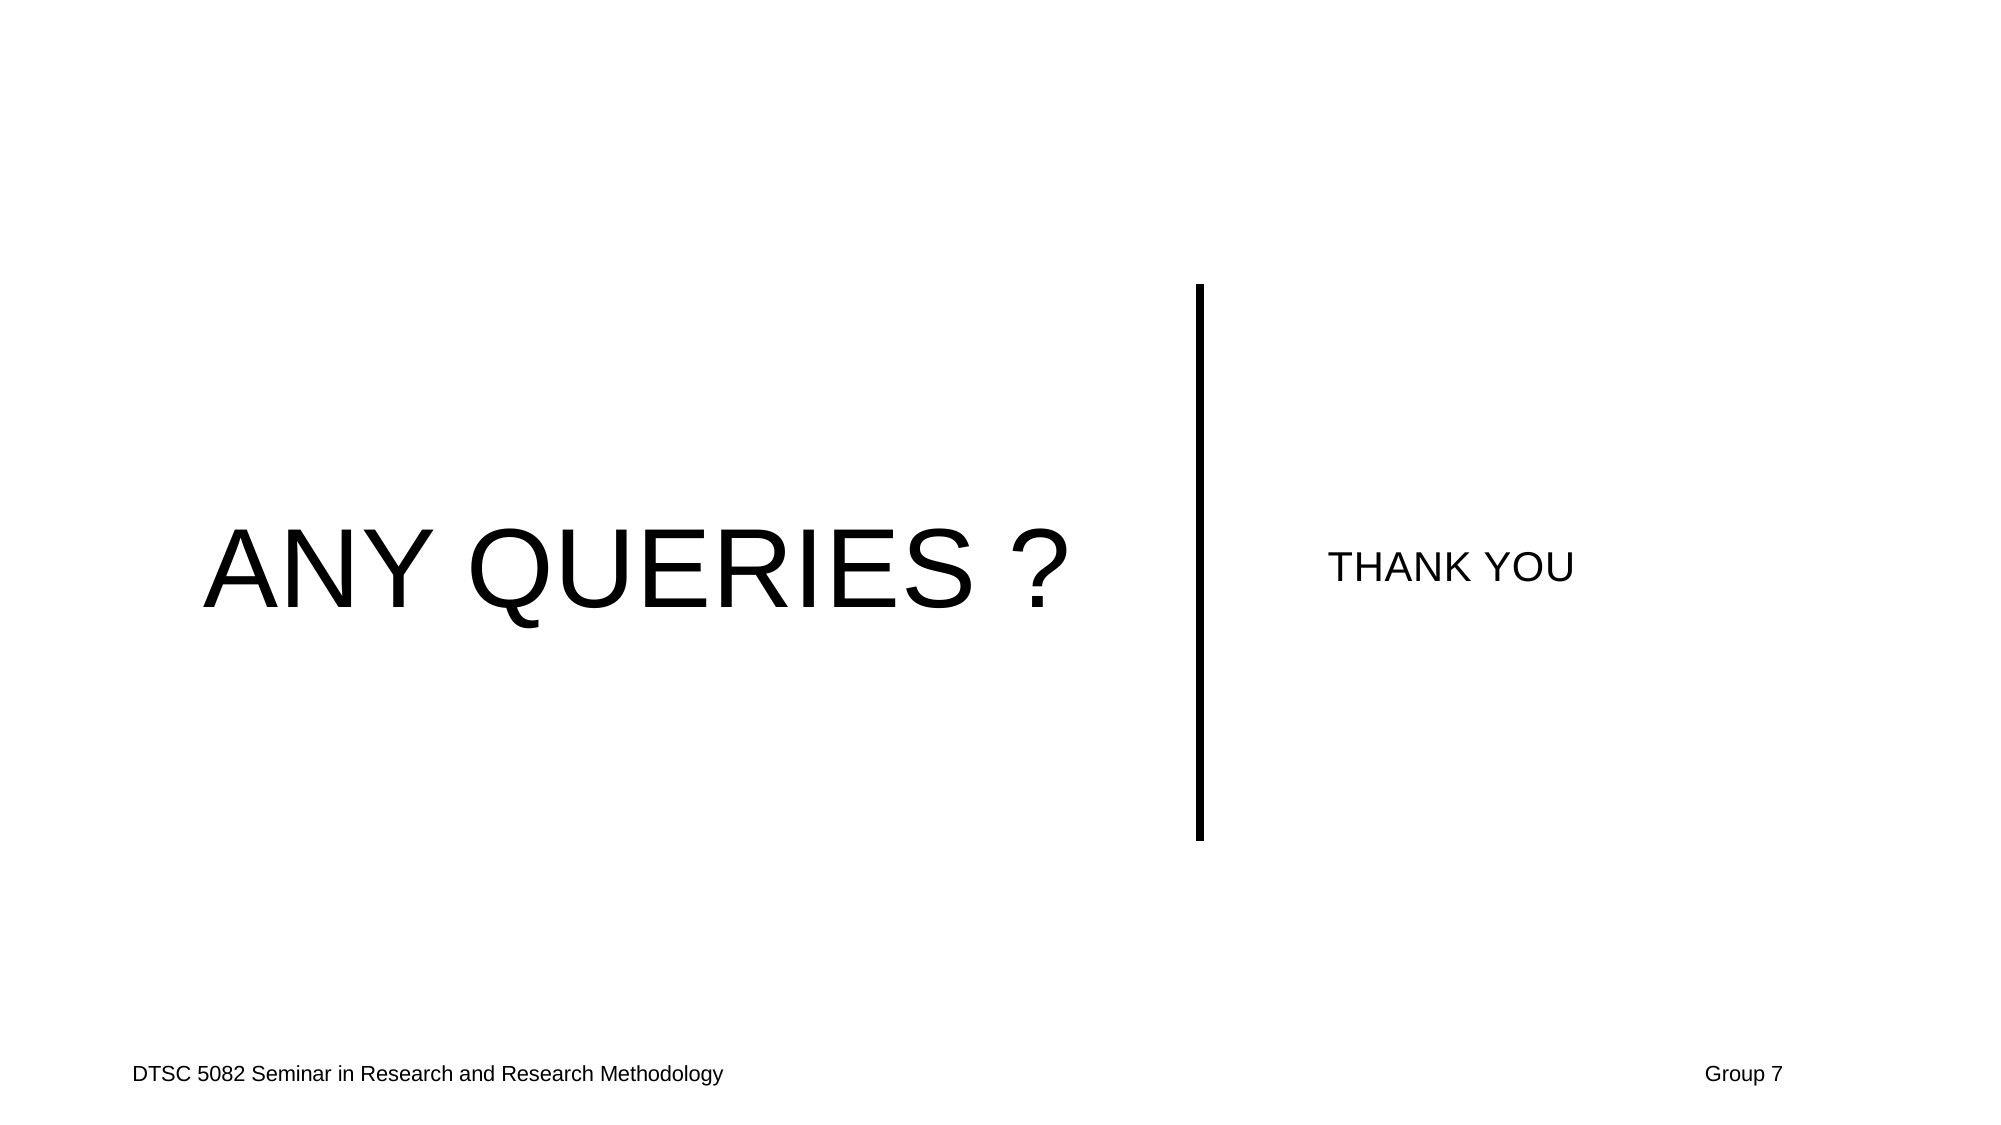

# Any queries ?
THANK YOU
DTSC 5082 Seminar in Research and Research Methodology
Group 7